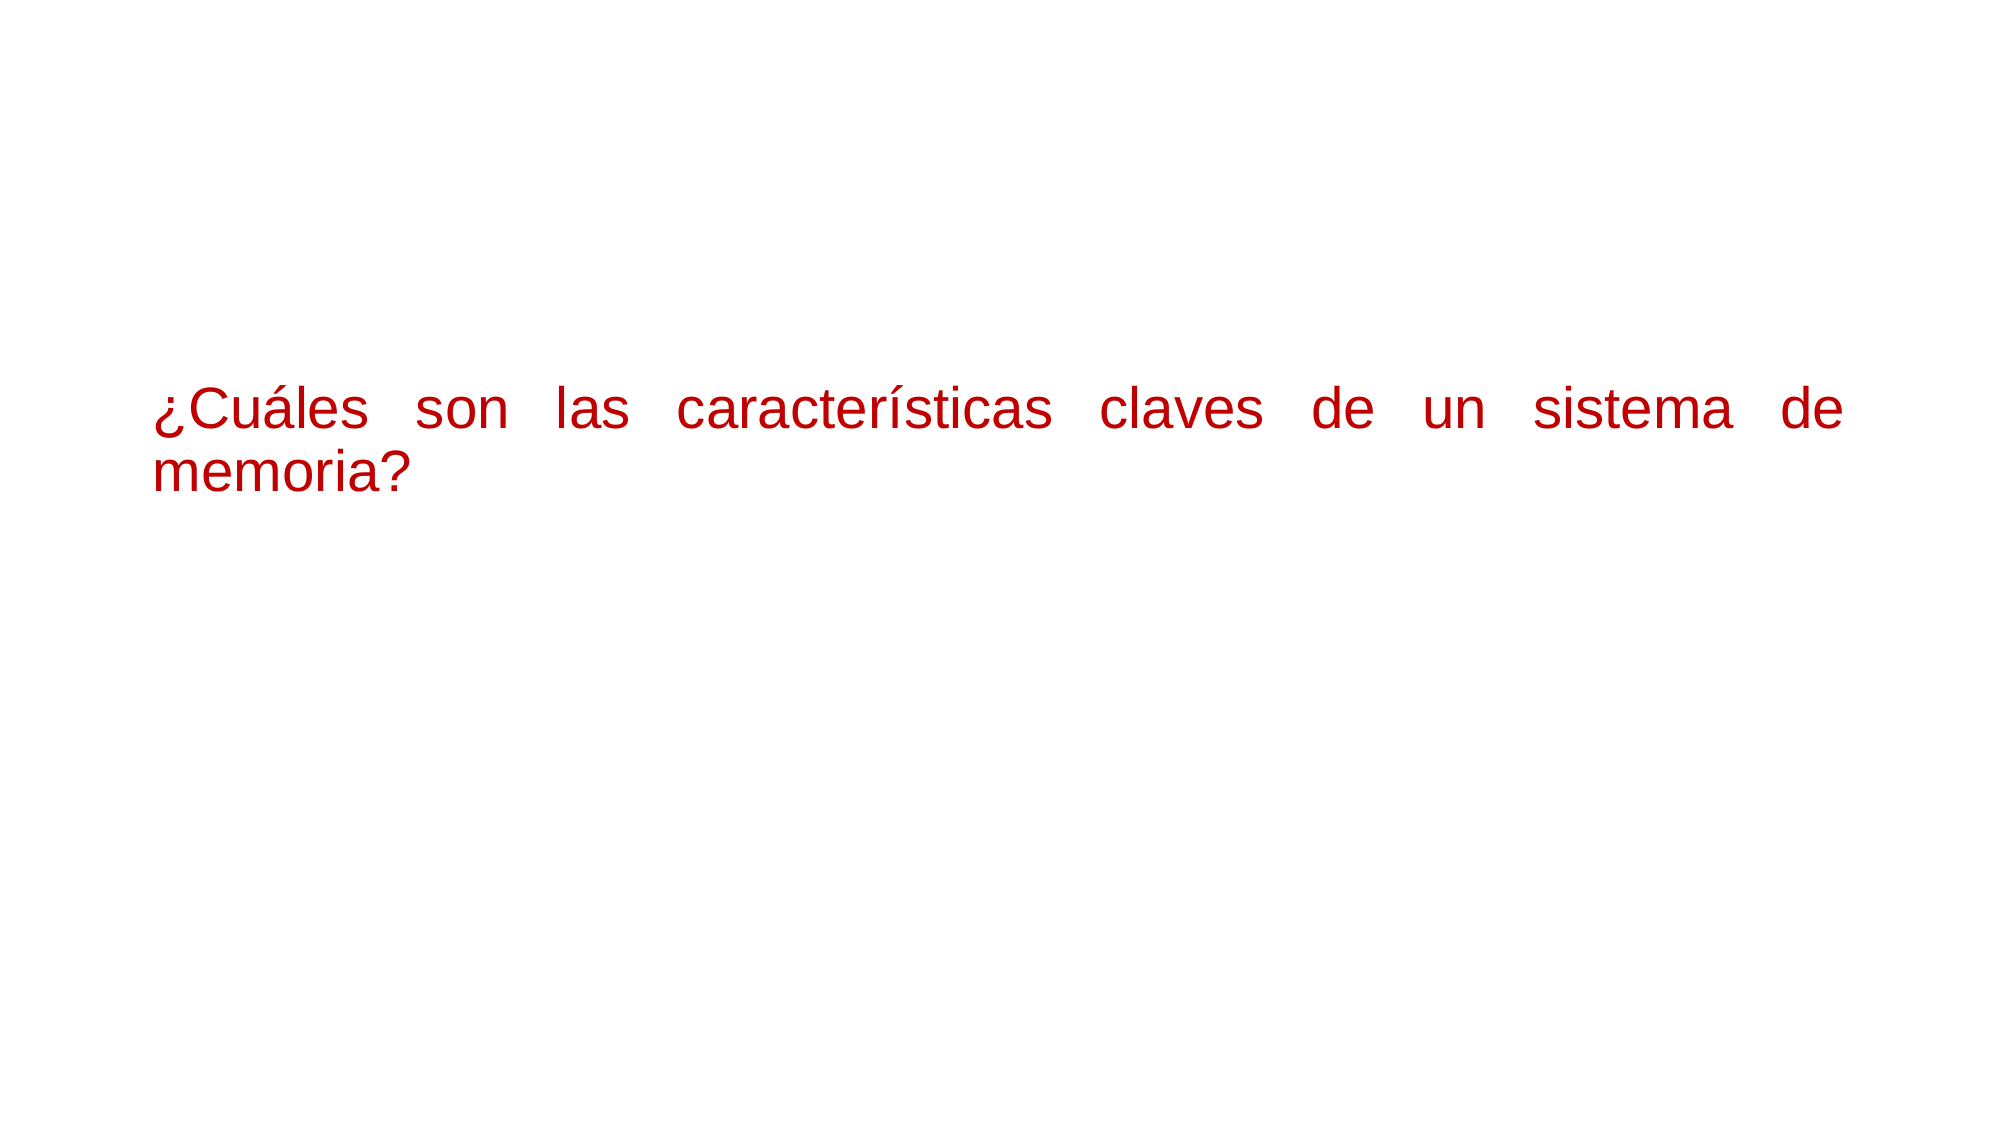

¿Cuáles son las características claves de un sistema de memoria?